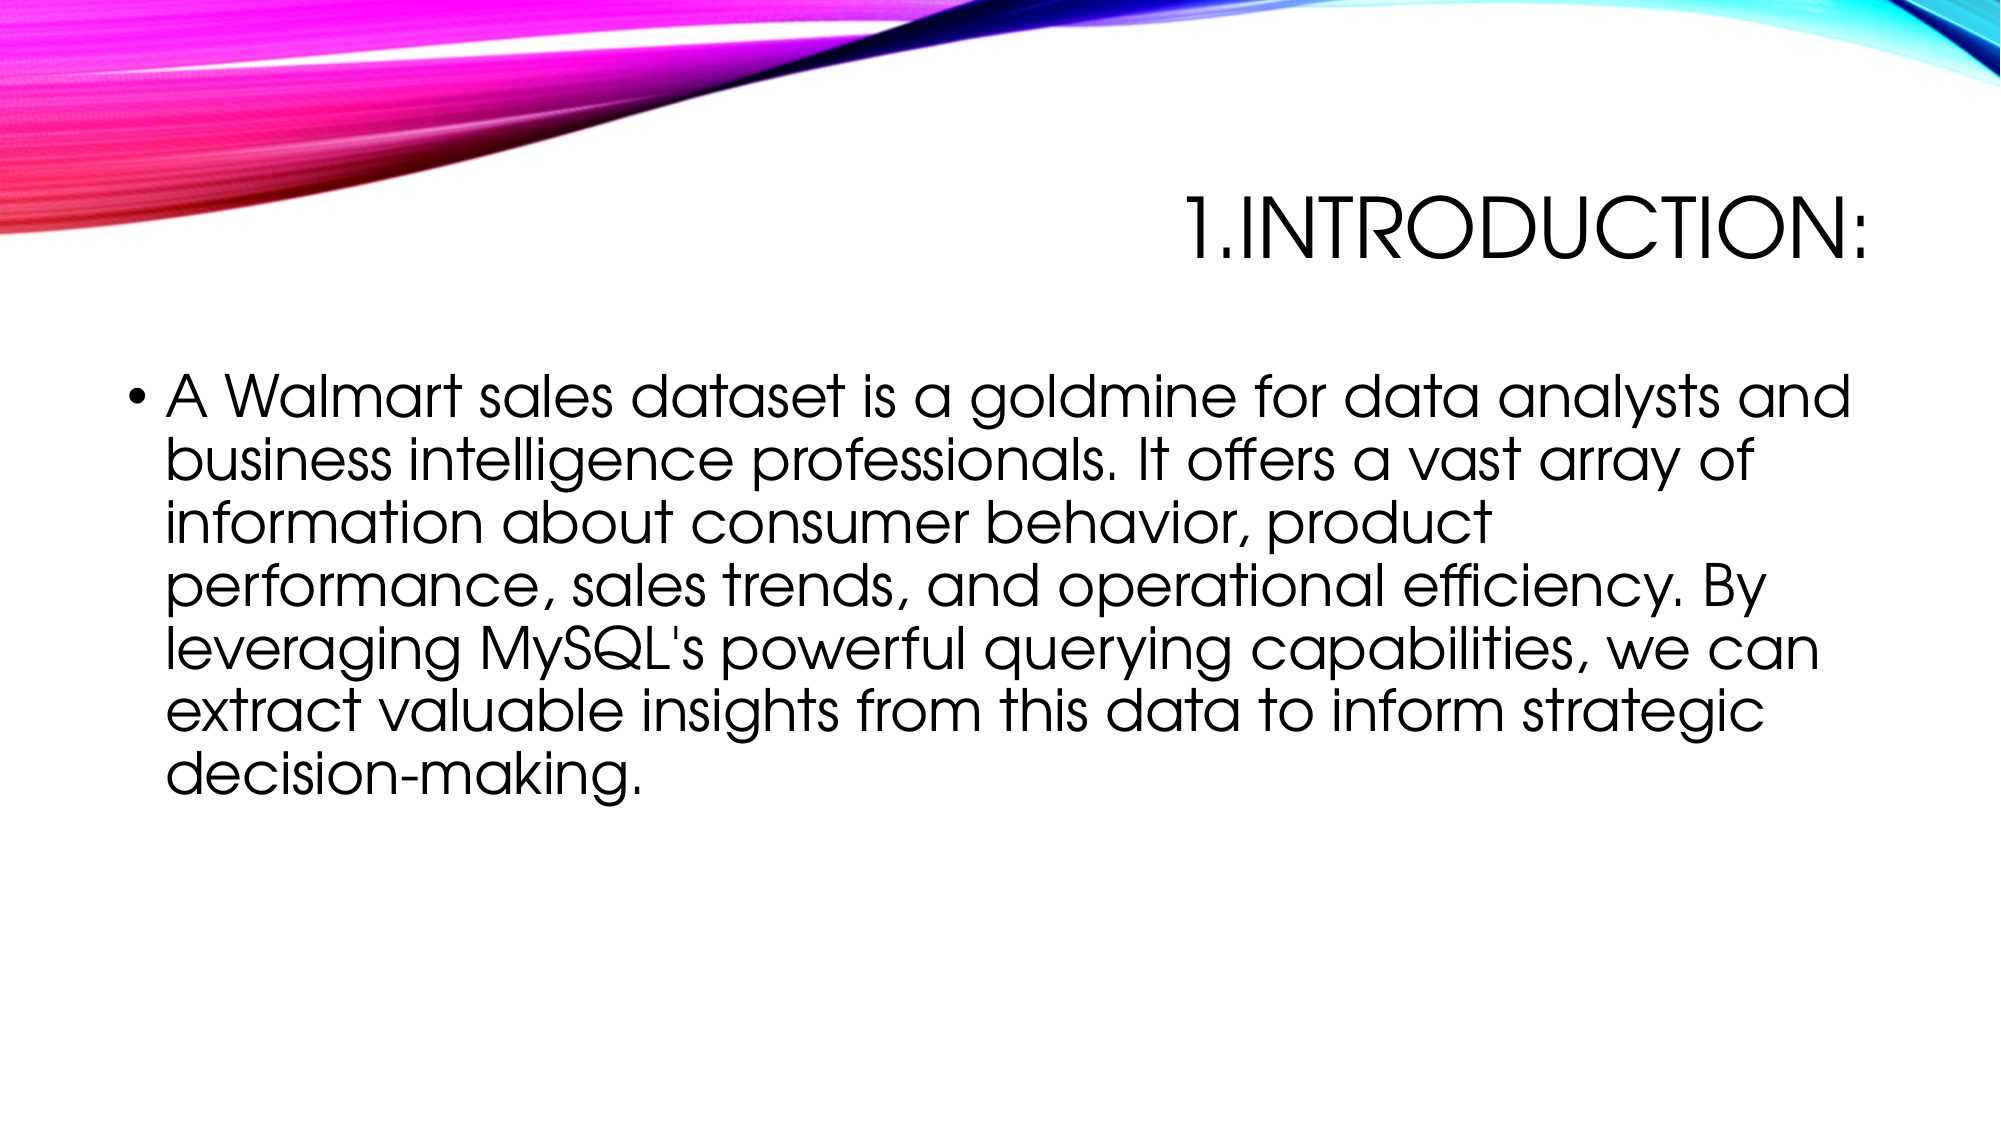

# 1.INTRODUCTION:
A Walmart sales dataset is a goldmine for data analysts and business intelligence professionals. It offers a vast array of information about consumer behavior, product performance, sales trends, and operational efficiency. By leveraging MySQL's powerful querying capabilities, we can extract valuable insights from this data to inform strategic decision-making.